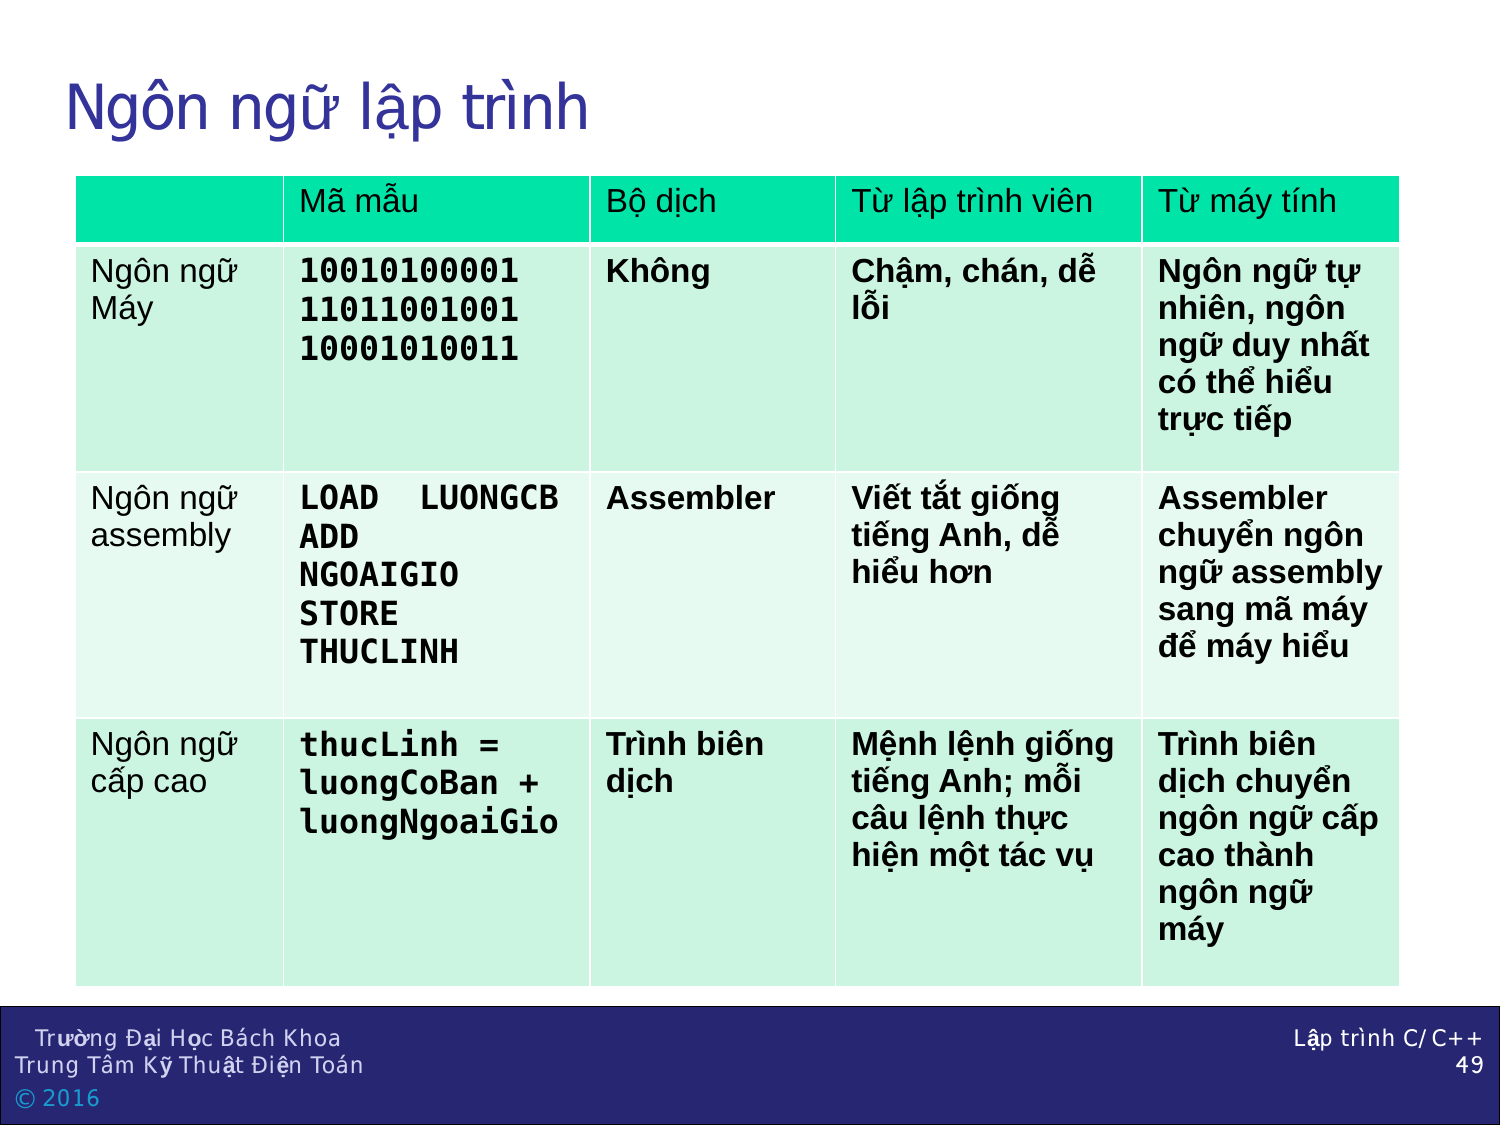

# Ngôn ngữ lập trình
|  | Mã mẫu | Bộ dịch | Từ lập trình viên | Từ máy tính |
| --- | --- | --- | --- | --- |
| Ngôn ngữ Máy | 10010100001 11011001001 10001010011 | Không | Chậm, chán, dễ lỗi | Ngôn ngữ tự nhiên, ngôn ngữ duy nhất có thể hiểu trực tiếp |
| Ngôn ngữ assembly | LOAD LUONGCB ADD NGOAIGIO STORE THUCLINH | Assembler | Viết tắt giống tiếng Anh, dễ hiểu hơn | Assembler chuyển ngôn ngữ assembly sang mã máy để máy hiểu |
| Ngôn ngữ cấp cao | thucLinh = luongCoBan + luongNgoaiGio | Trình biên dịch | Mệnh lệnh giống tiếng Anh; mỗi câu lệnh thực hiện một tác vụ | Trình biên dịch chuyển ngôn ngữ cấp cao thành ngôn ngữ máy |